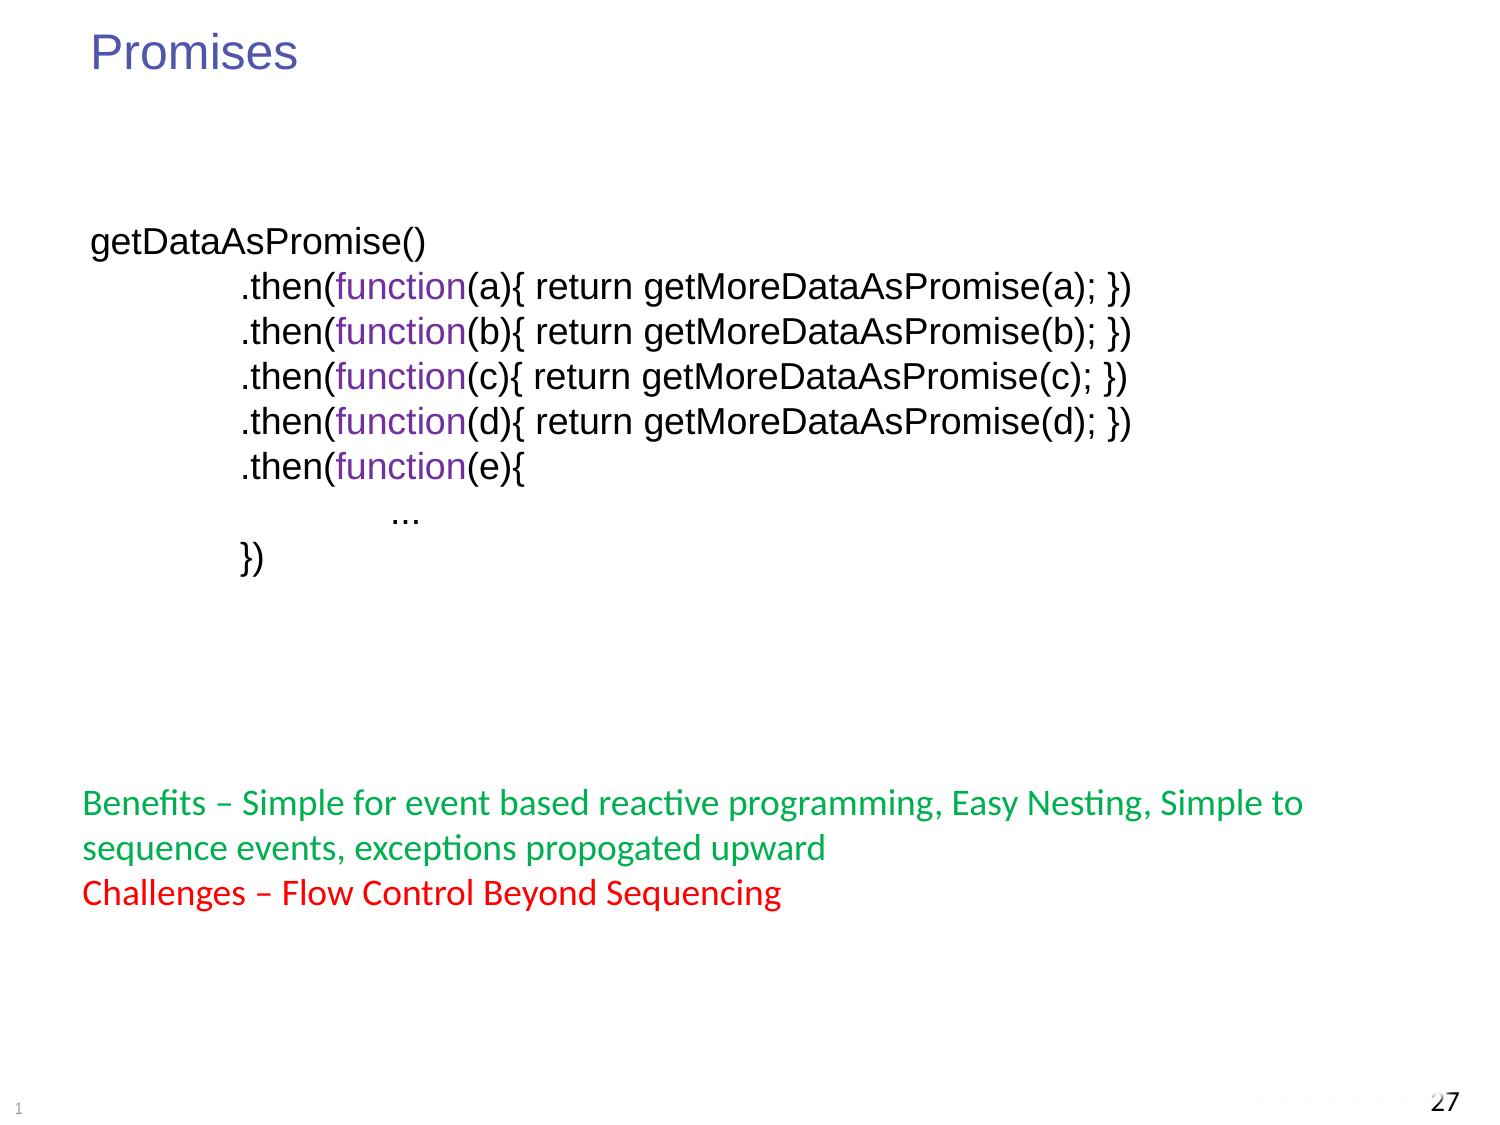

# Promises
getDataAsPromise()
	.then(function(a){ return getMoreDataAsPromise(a); })
	.then(function(b){ return getMoreDataAsPromise(b); })
	.then(function(c){ return getMoreDataAsPromise(c); })
	.then(function(d){ return getMoreDataAsPromise(d); })
	.then(function(e){
		...
	})

Benefits – Simple for event based reactive programming, Easy Nesting, Simple to sequence events, exceptions propogated upward
Challenges – Flow Control Beyond Sequencing

27
1